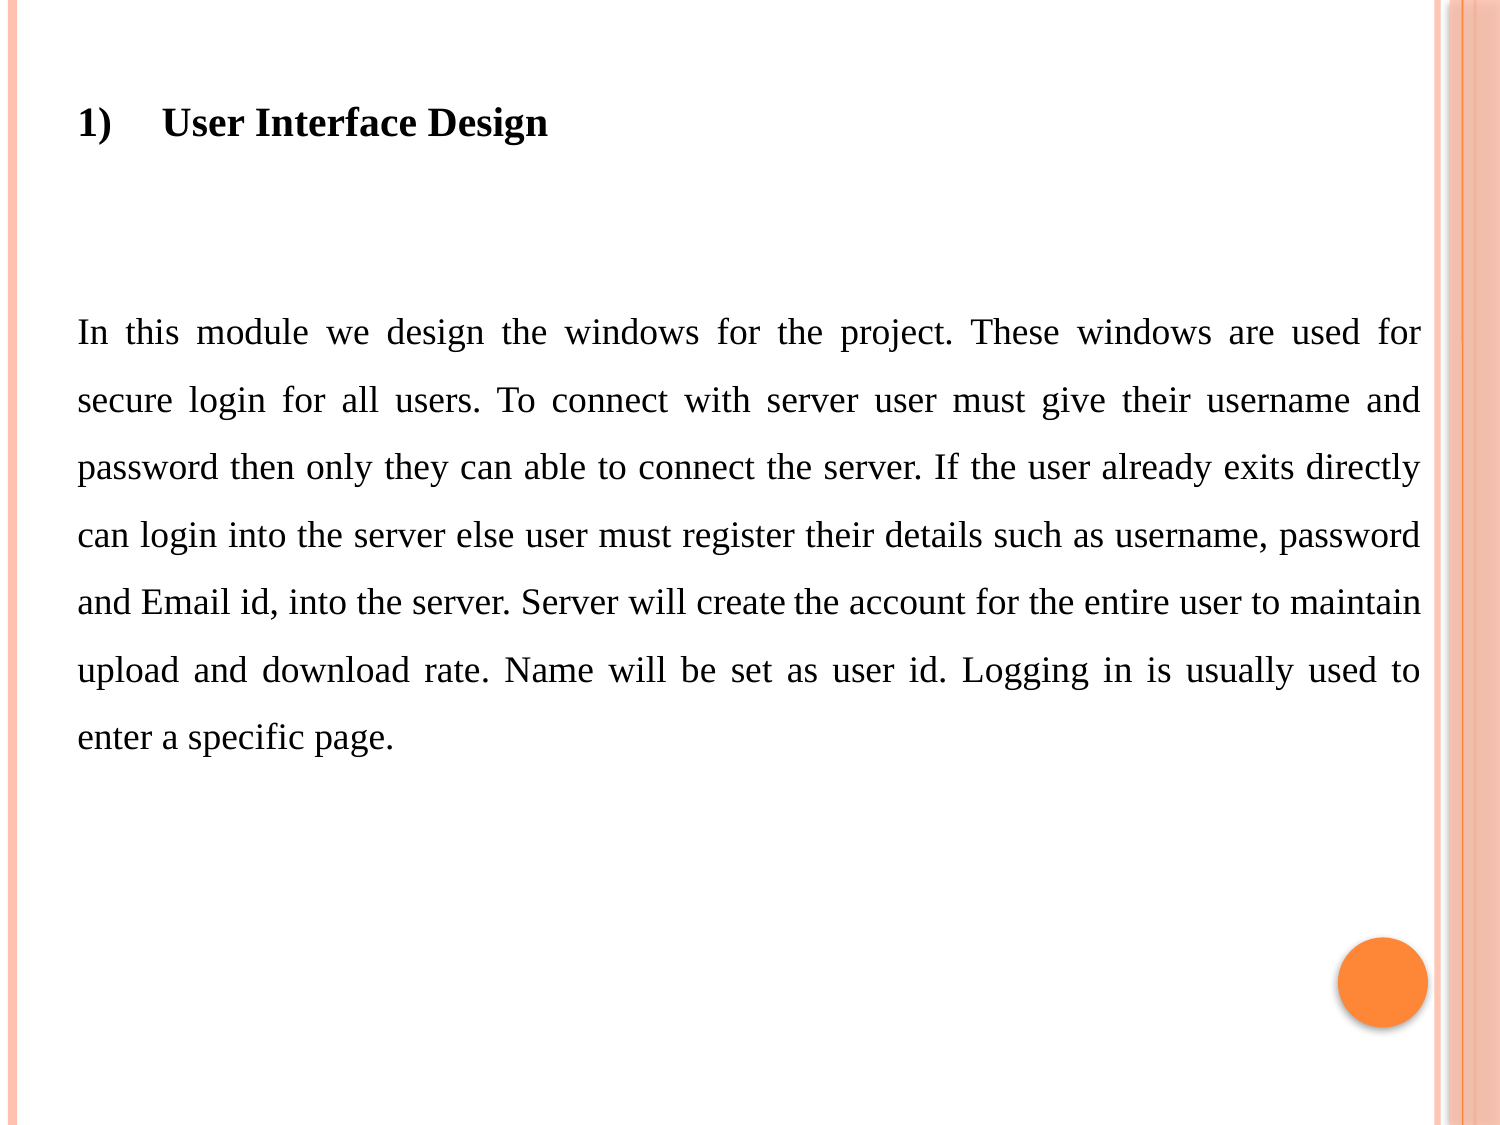

User Interface Design

In this module we design the windows for the project. These windows are used for secure login for all users. To connect with server user must give their username and password then only they can able to connect the server. If the user already exits directly can login into the server else user must register their details such as username, password and Email id, into the server. Server will create the account for the entire user to maintain upload and download rate. Name will be set as user id. Logging in is usually used to enter a specific page.